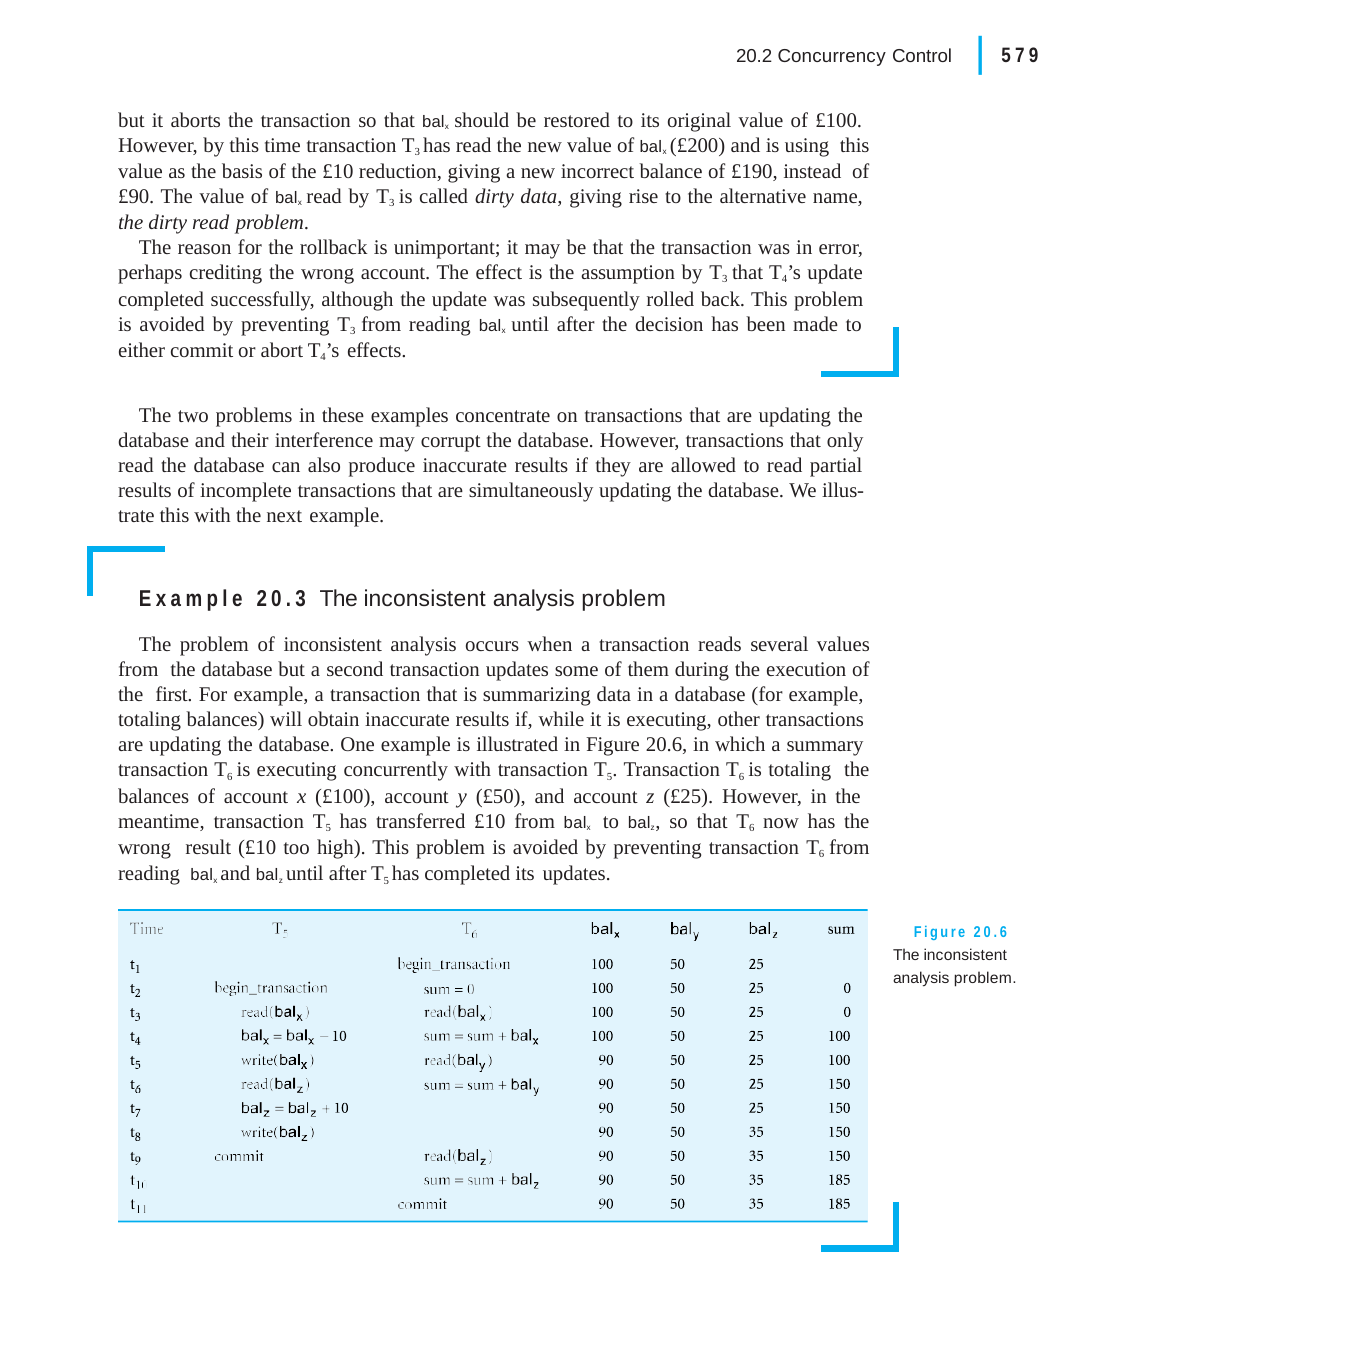

|
579
20.2 Concurrency Control
but it aborts the transaction so that balx should be restored to its original value of £100.  However, by this time transaction T3 has read the new value of balx (£200) and is using  this value as the basis of the £10 reduction, giving a new incorrect balance of £190, instead  of £90. The value of balx read by T3 is called dirty data, giving rise to the alternative name,  the dirty read problem.
The reason for the rollback is unimportant; it may be that the transaction was in error,  perhaps crediting the wrong account. The effect is the assumption by T3 that T4’s update  completed successfully, although the update was subsequently rolled back. This problem  is avoided by preventing T3 from reading balx until after the decision has been made to  either commit or abort T4’s effects.

The two problems in these examples concentrate on transactions that are updating the  database and their interference may corrupt the database. However, transactions that only  read the database can also produce inaccurate results if they are allowed to read partial  results of incomplete transactions that are simultaneously updating the database. We illus-  trate this with the next example.

Example 20.3 The inconsistent analysis problem
The problem of inconsistent analysis occurs when a transaction reads several values from  the database but a second transaction updates some of them during the execution of the  first. For example, a transaction that is summarizing data in a database (for example,  totaling balances) will obtain inaccurate results if, while it is executing, other transactions  are updating the database. One example is illustrated in Figure 20.6, in which a summary  transaction T6 is executing concurrently with transaction T5. Transaction T6 is totaling  the balances of account x (£100), account y (£50), and account z (£25). However, in the  meantime, transaction T5 has transferred £10 from balx  to balz, so that T6 now has the wrong  result (£10 too high). This problem is avoided by preventing transaction T6 from reading  balx and balz until after T5 has completed its updates.

Figure 20.6  The inconsistent  analysis problem.